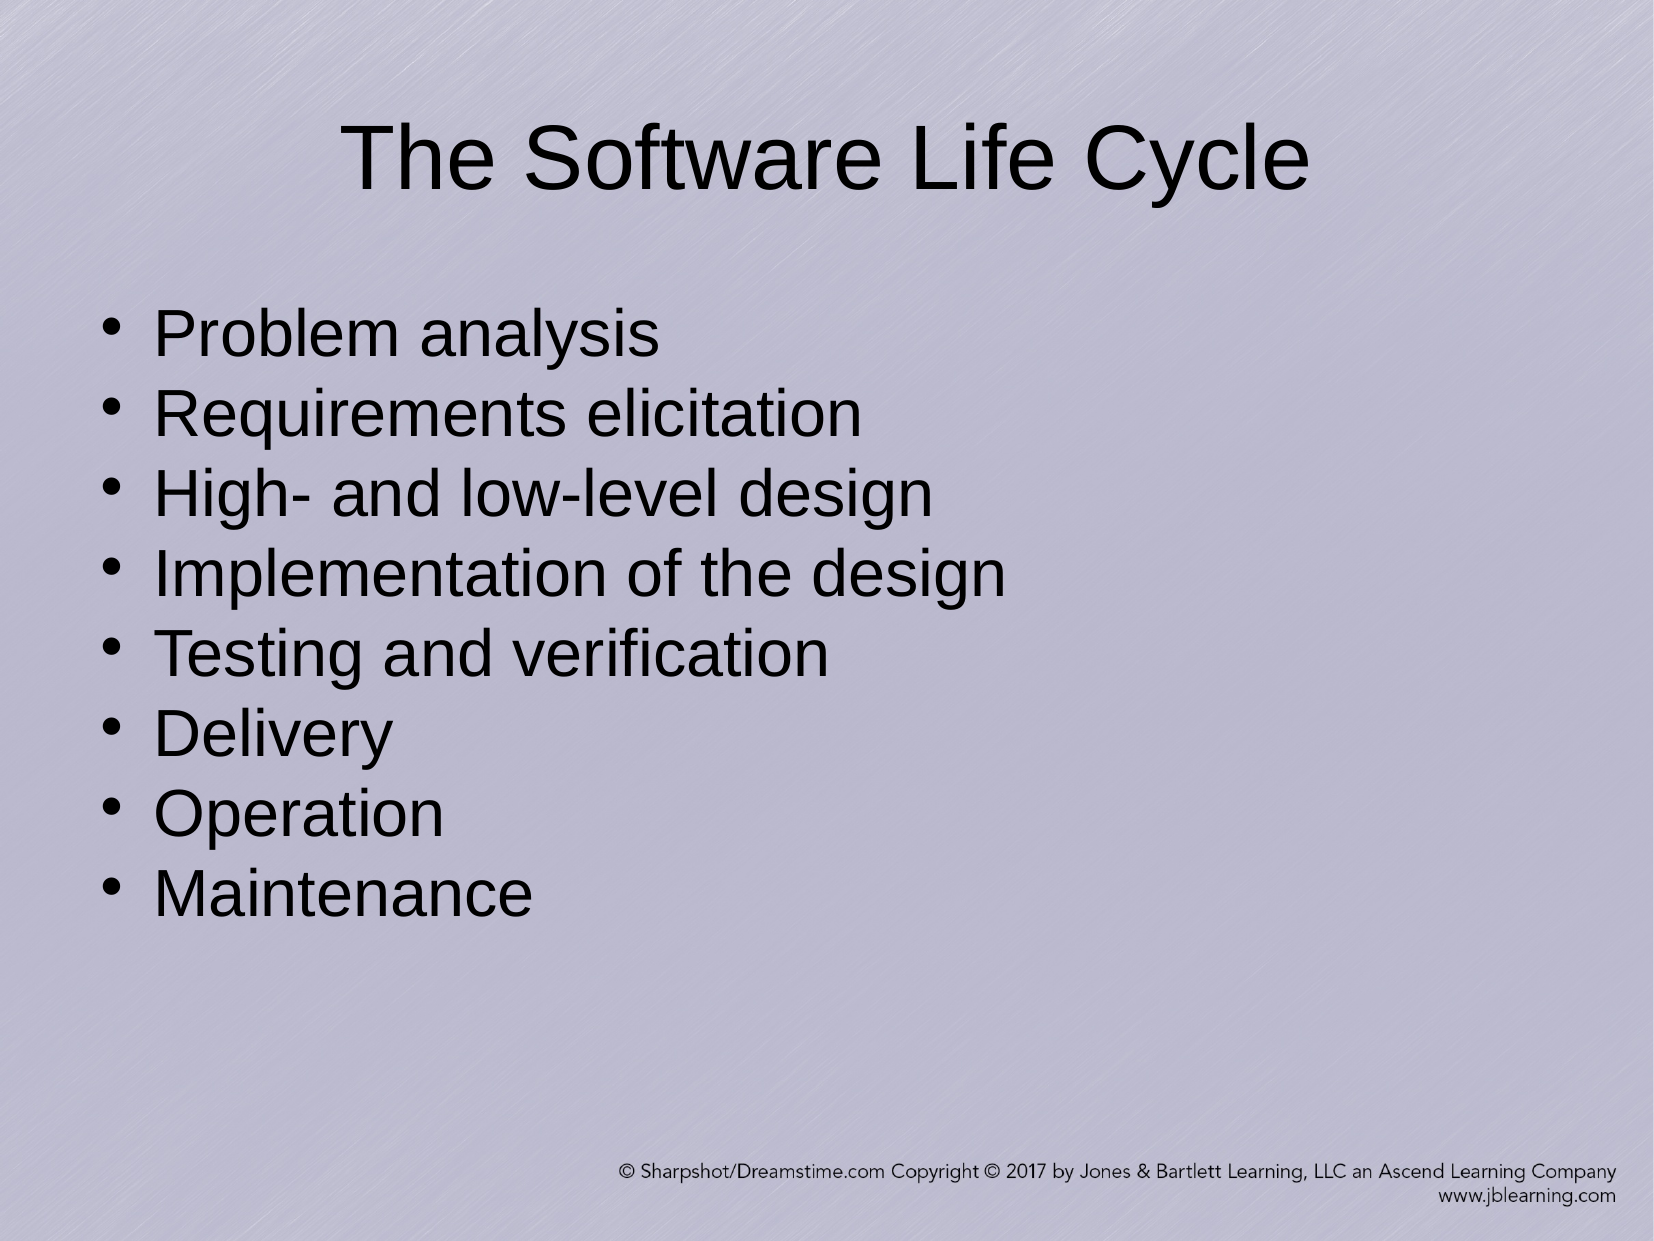

The Software Life Cycle
Problem analysis
Requirements elicitation
High- and low-level design
Implementation of the design
Testing and verification
Delivery
Operation
Maintenance